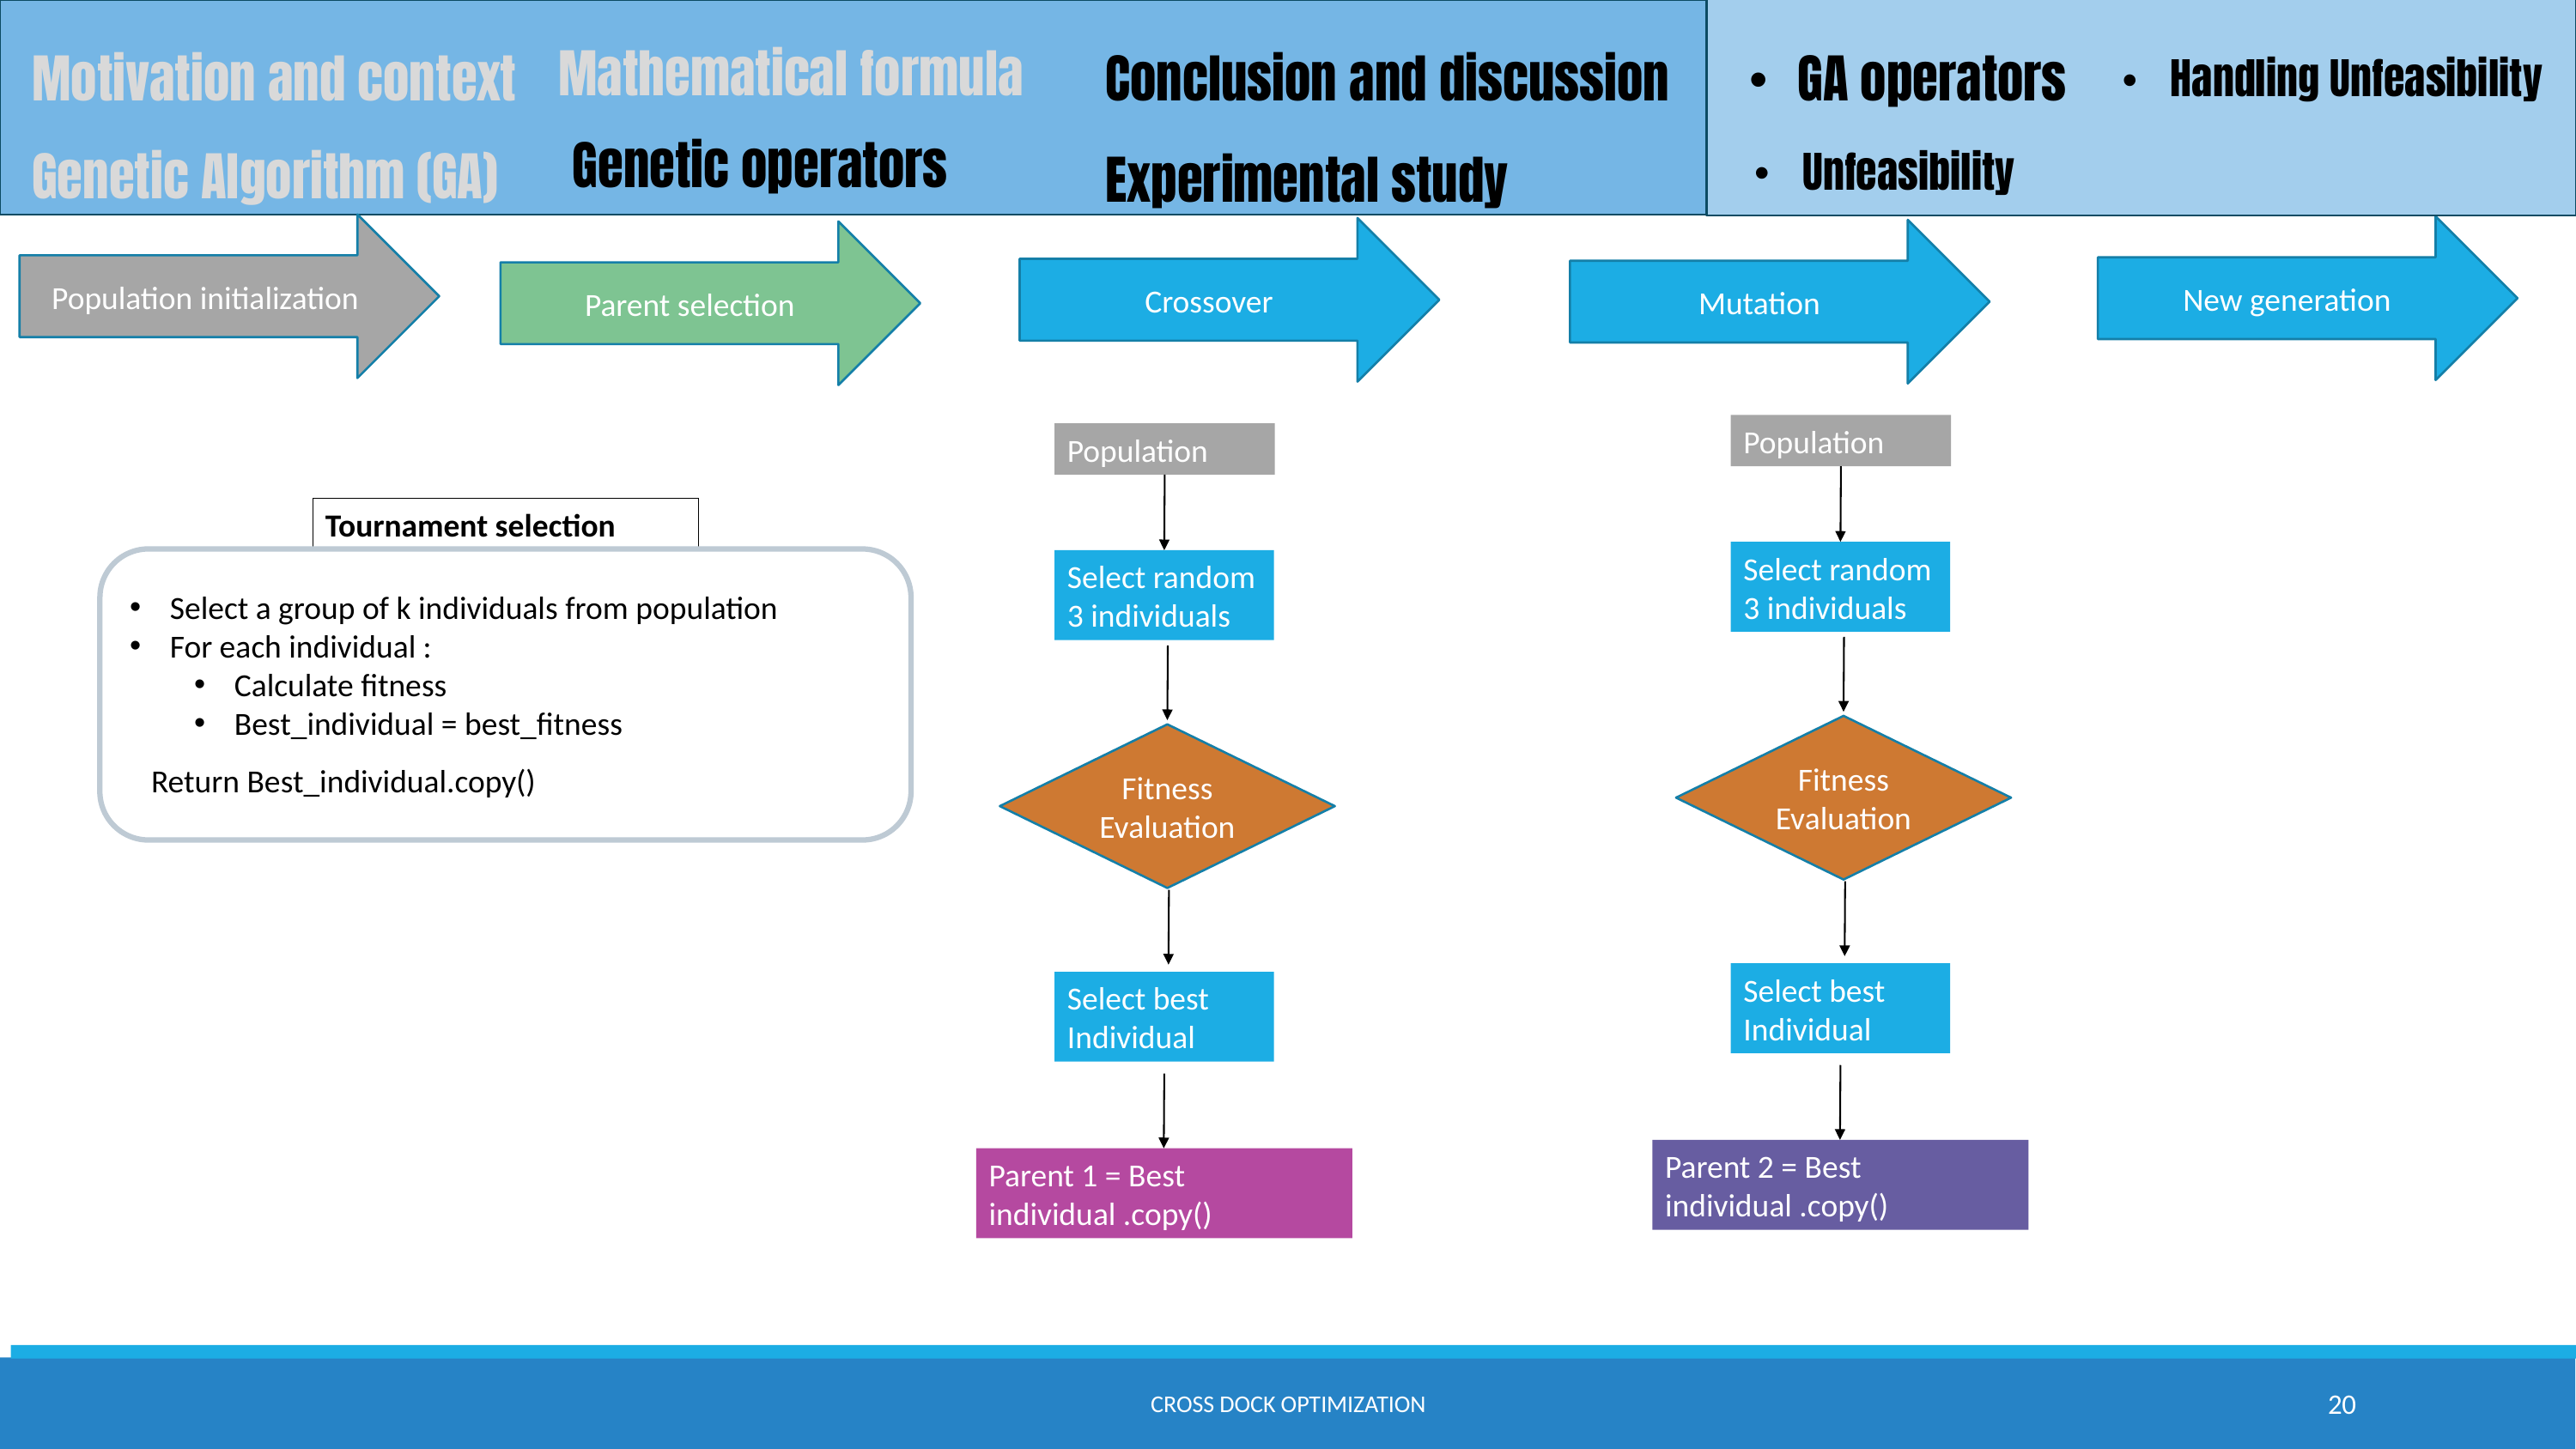

Handling Unfeasibility
Mathematical formula
Motivation and context
Conclusion and discussion
GA operators
Genetic operators
Unfeasibility
Genetic Algorithm (GA)
Experimental study
Population initialization
New generation
Crossover
Mutation
Parent selection
Population
Population
Tournament selection
Select random 3 individuals

Select random 3 individuals
Select a group of k individuals from population
For each individual :
Calculate fitness
Best_individual = best_fitness

Fitness Evaluation
Fitness Evaluation
Return Best_individual.copy()
Select best Individual
Select best Individual
Parent 2 = Best individual .copy()
Parent 1 = Best individual .copy()
Cross dock optimization
20